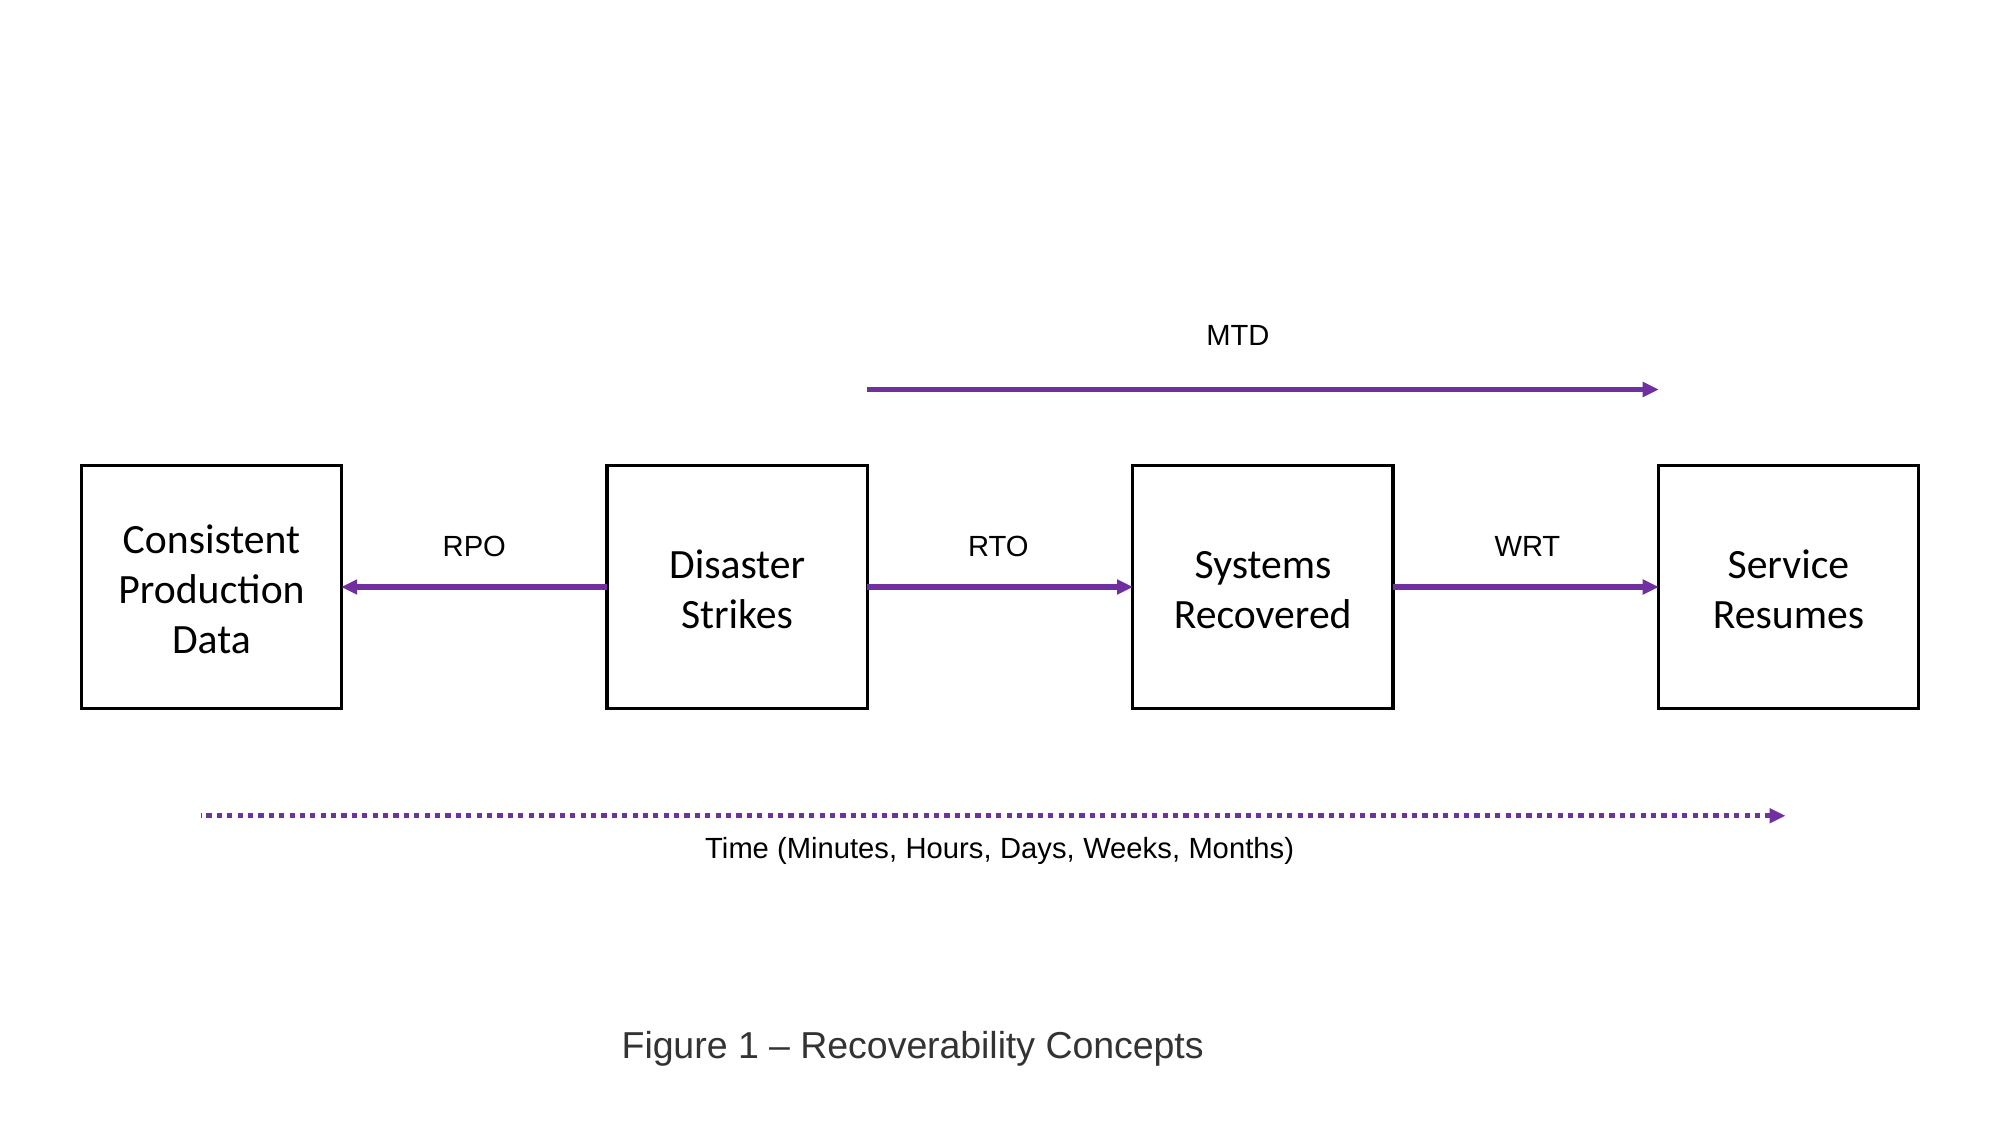

MTD
Consistent Production Data
Disaster Strikes
Systems Recovered
Service Resumes
RPO
RTO
WRT
Time (Minutes, Hours, Days, Weeks, Months)
Figure 1 – Recoverability Concepts